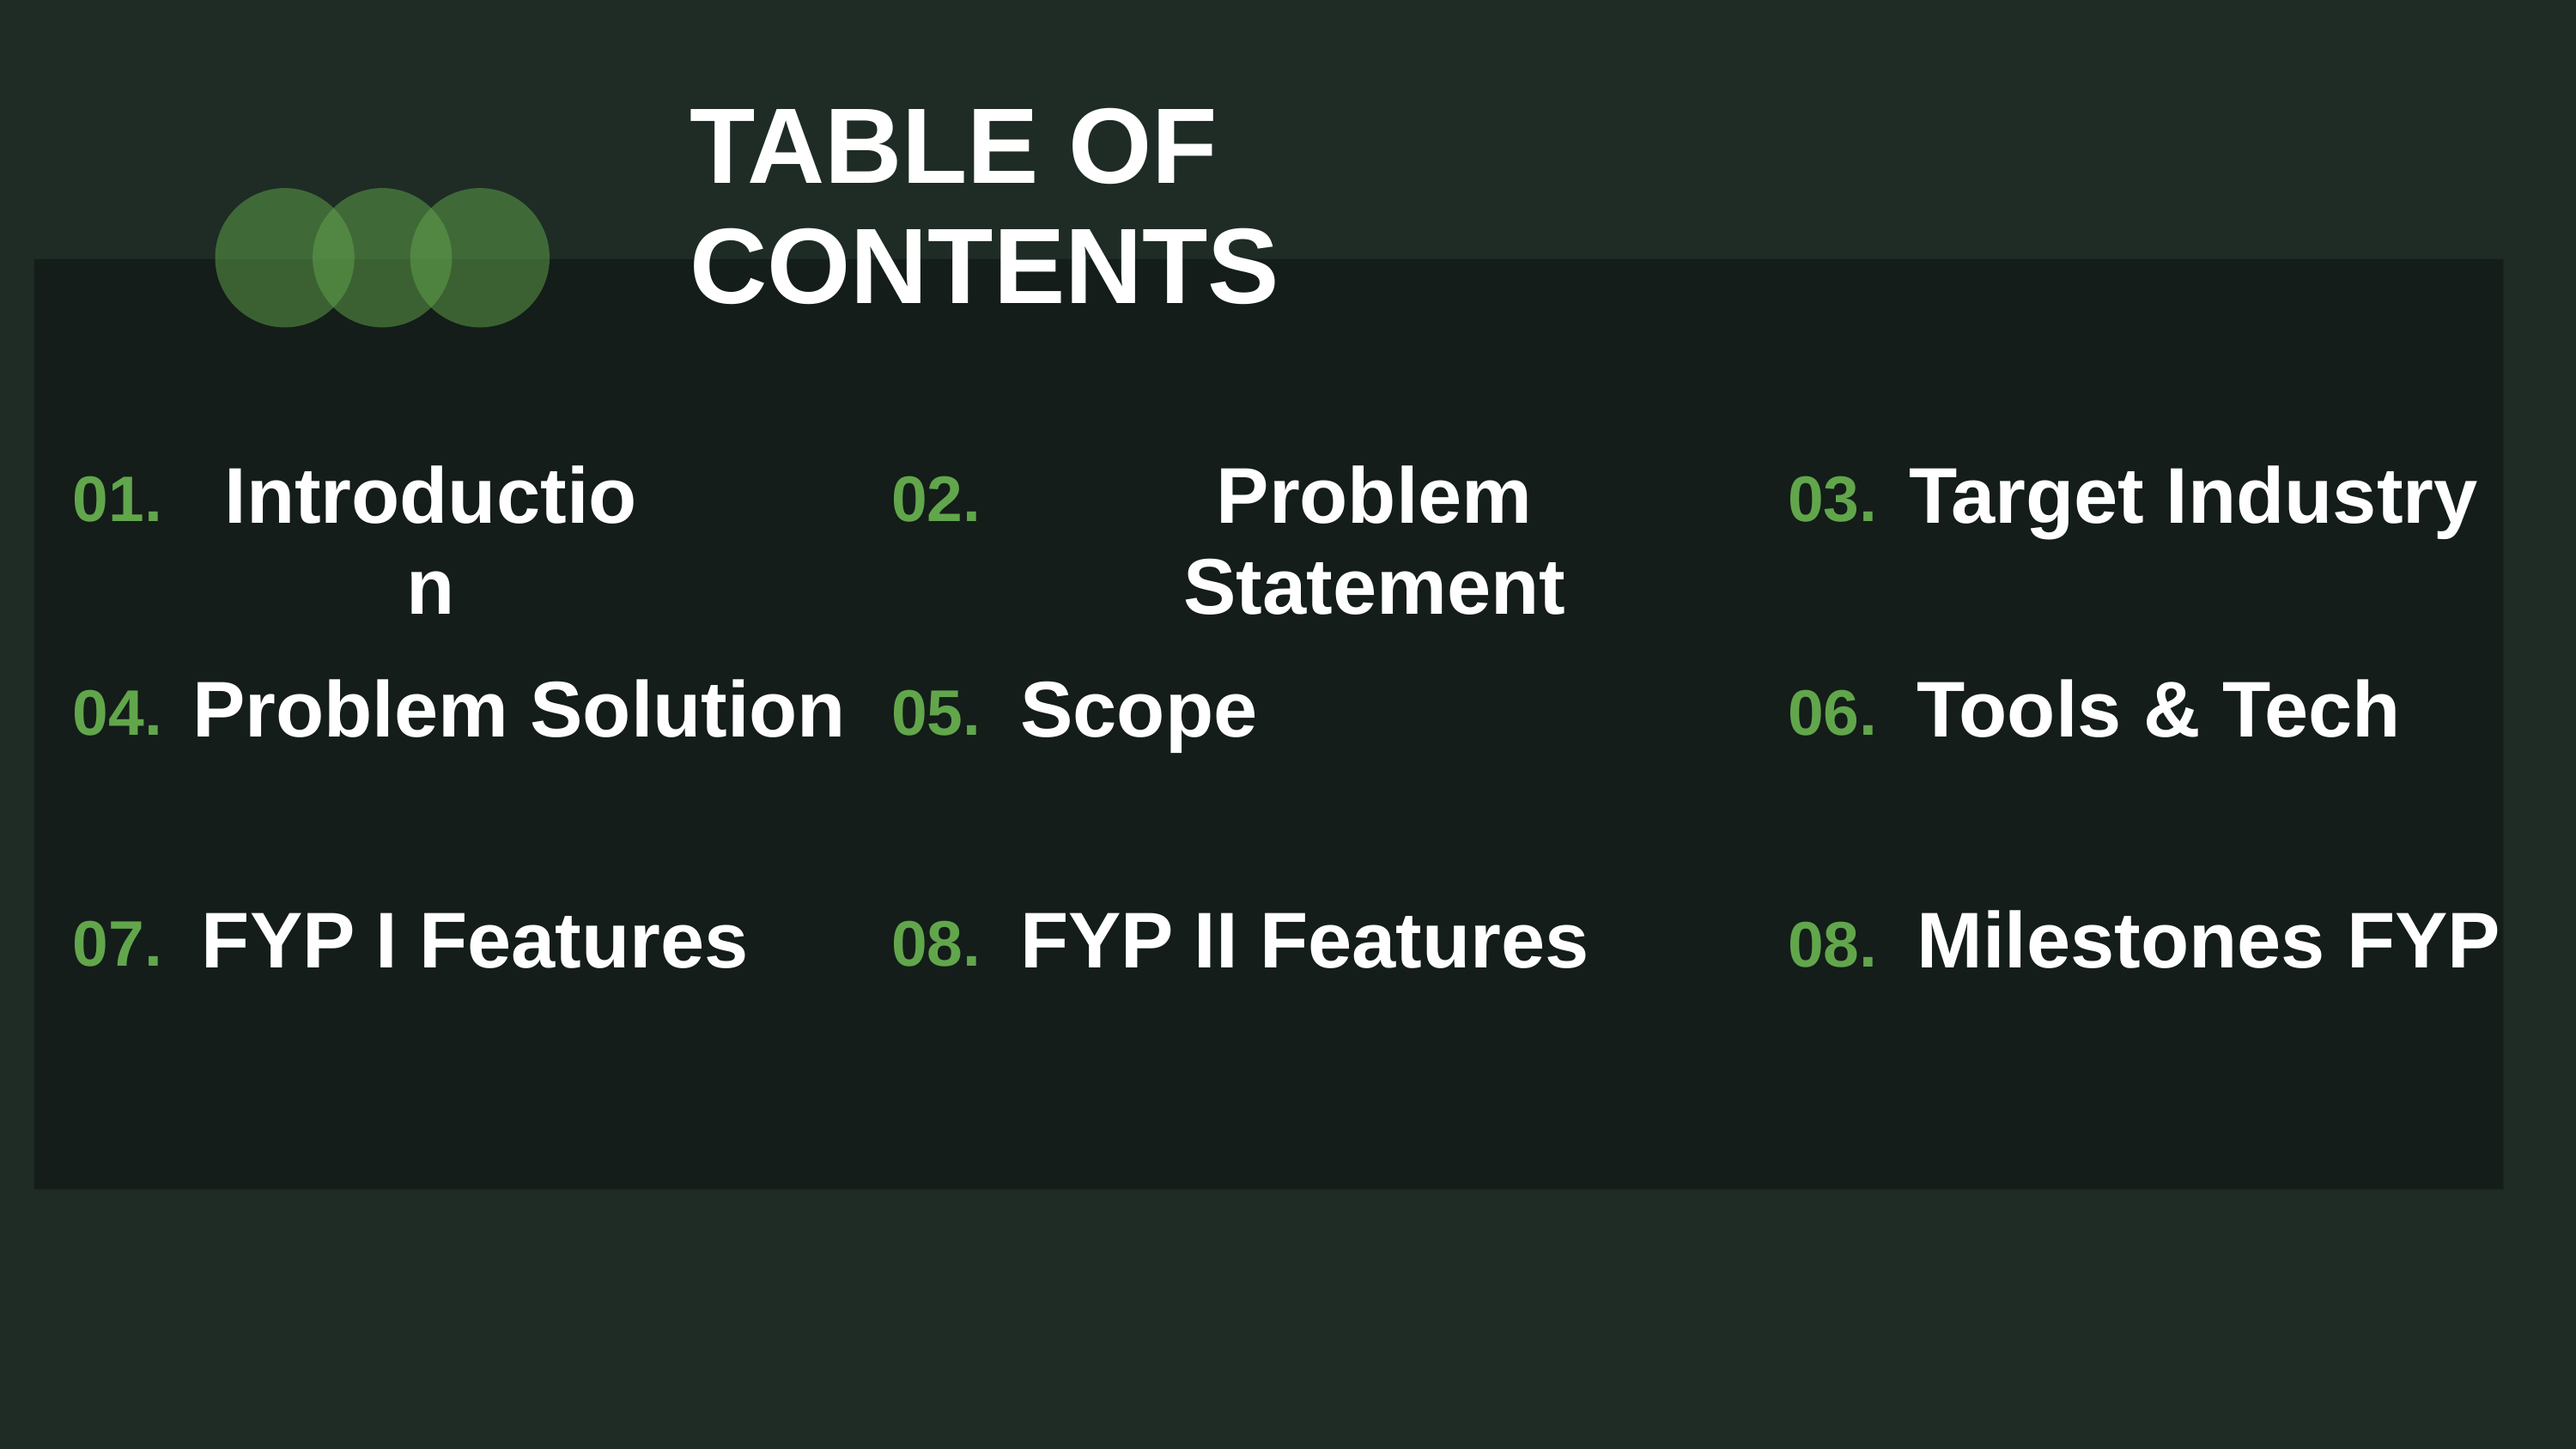

TABLE OF CONTENTS

01.
02.
03.
Introduction
Problem Statement
Target Industry
05.
06.
04.
Problem Solution
Scope
Tools & Tech
07.
08.
08.
FYP I Features
FYP II Features
Milestones FYP